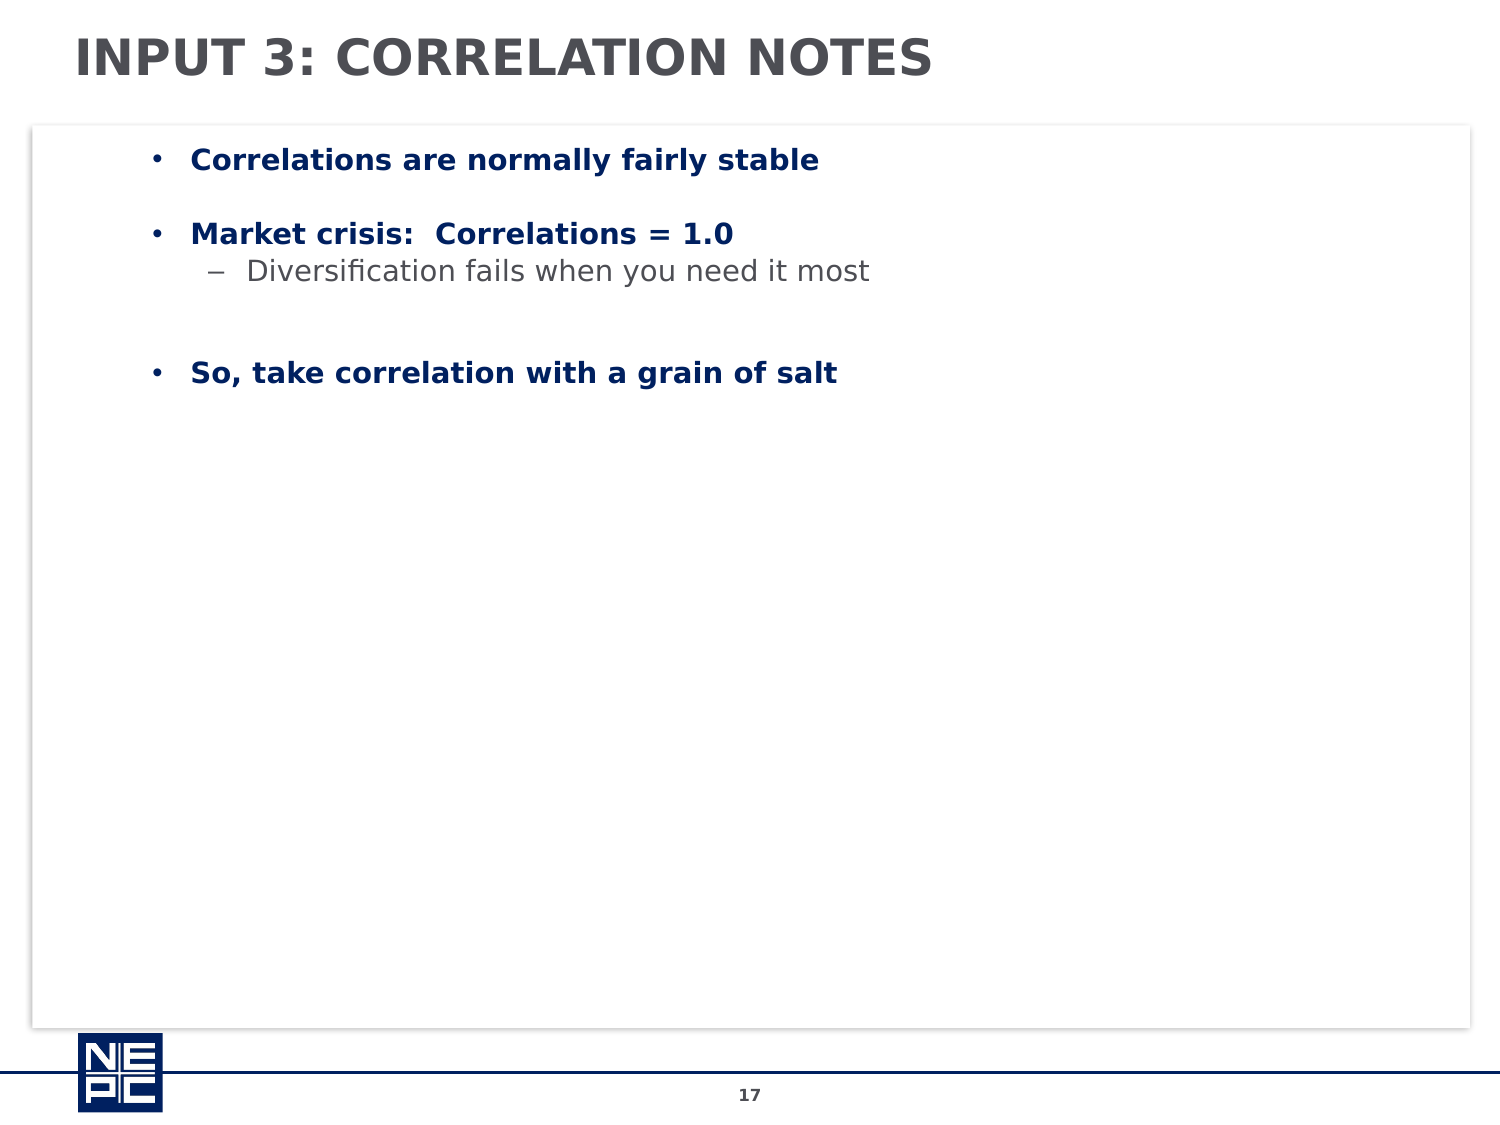

# Input 3: Correlation Notes
Correlations are normally fairly stable

Market crisis:  Correlations = 1.0
Diversification fails when you need it most

So, take correlation with a grain of salt

17